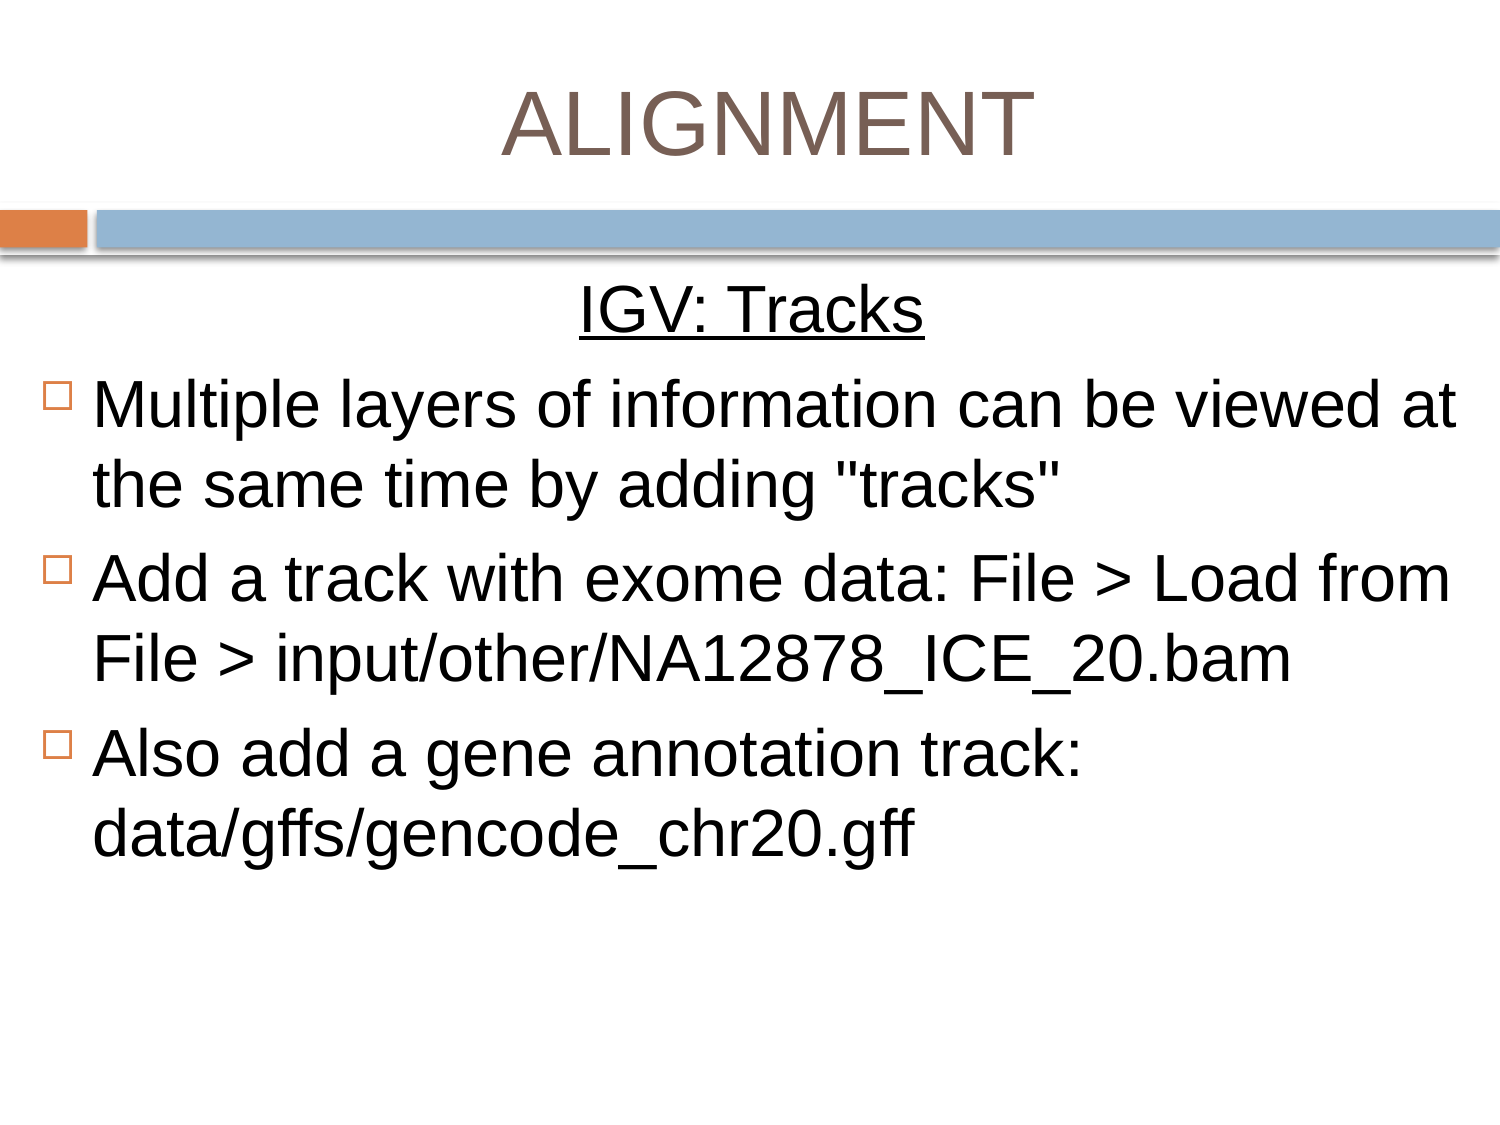

# ALIGNMENT
IGV: Tracks
Multiple layers of information can be viewed at the same time by adding "tracks"
Add a track with exome data: File > Load from File > input/other/NA12878_ICE_20.bam
Also add a gene annotation track: data/gffs/gencode_chr20.gff